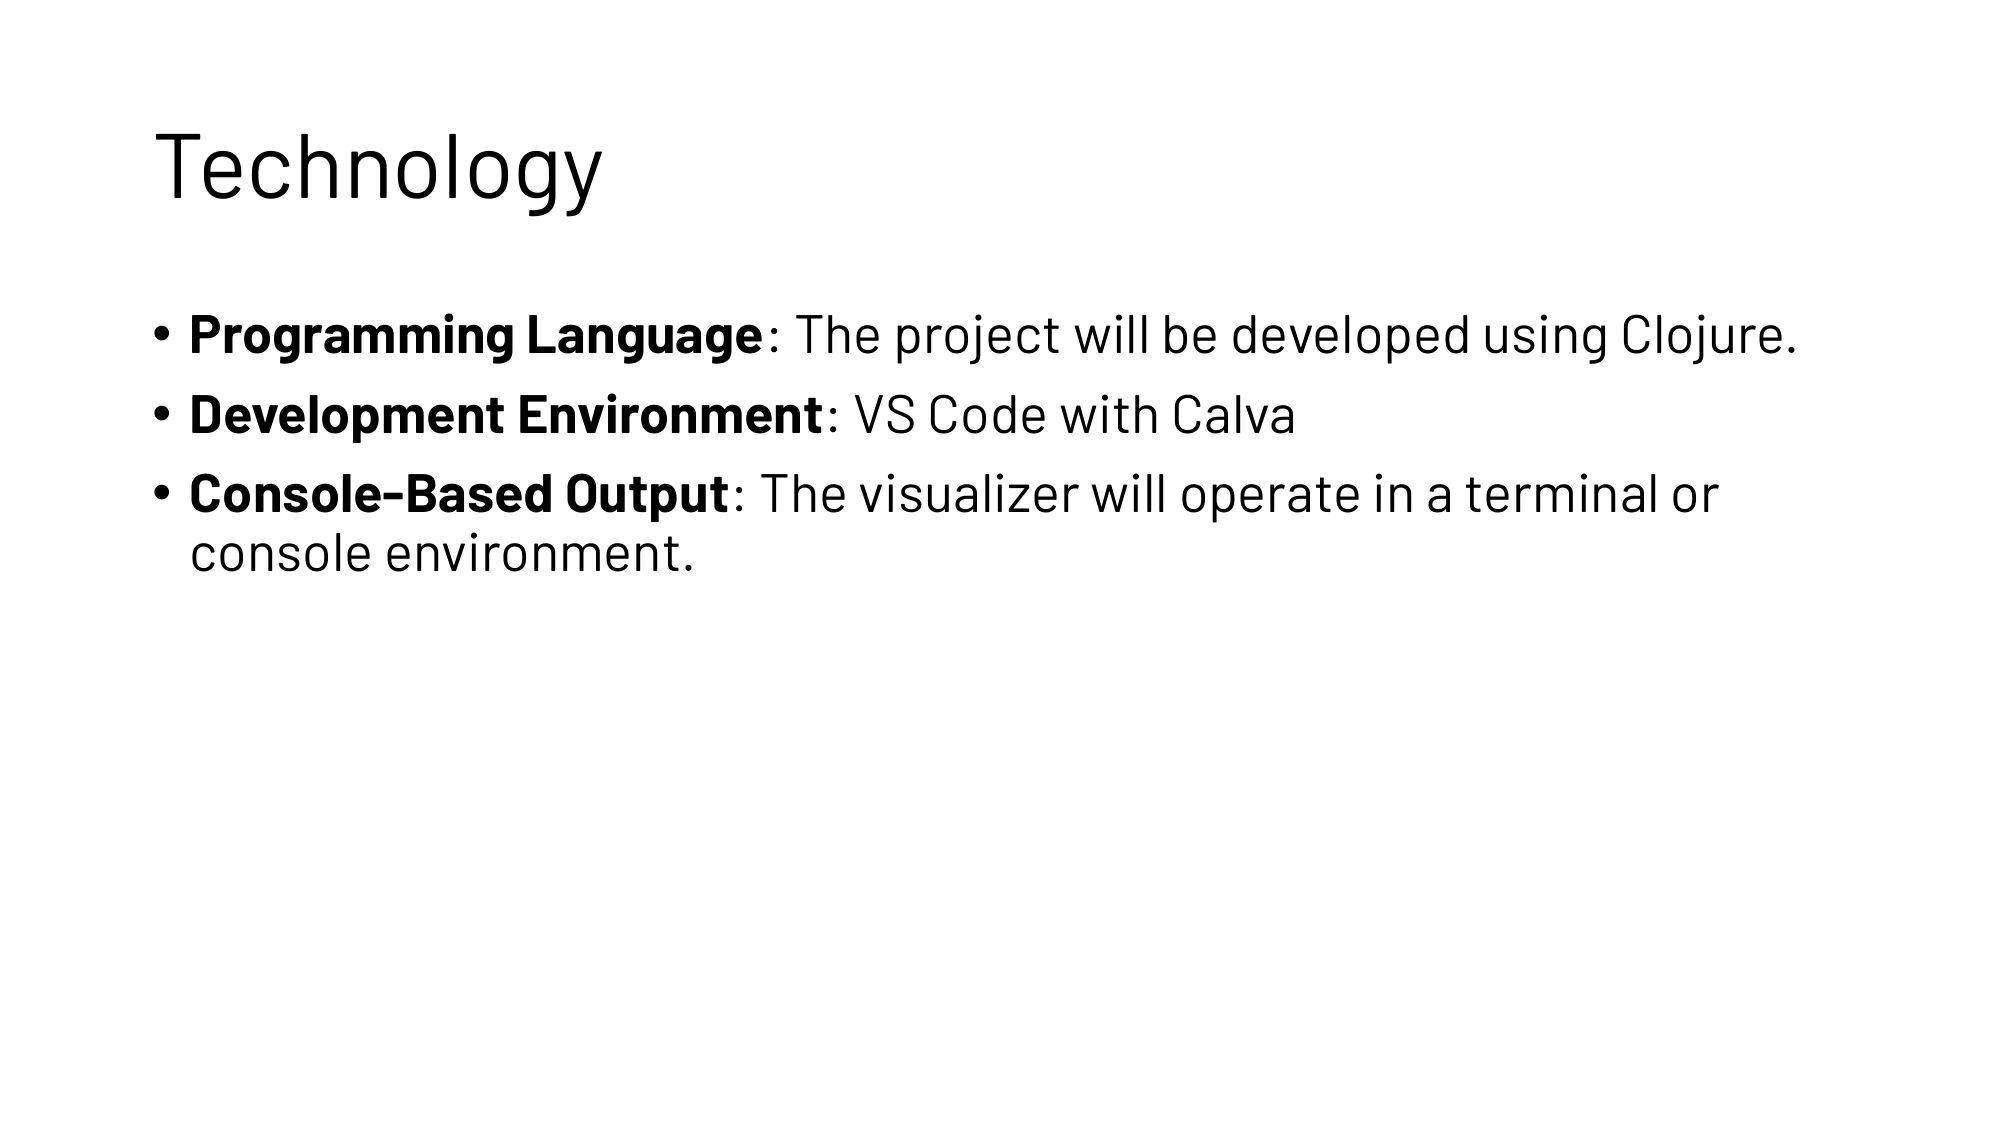

# Technology
Programming Language: The project will be developed using Clojure.
Development Environment: VS Code with Calva
Console-Based Output: The visualizer will operate in a terminal or console environment.